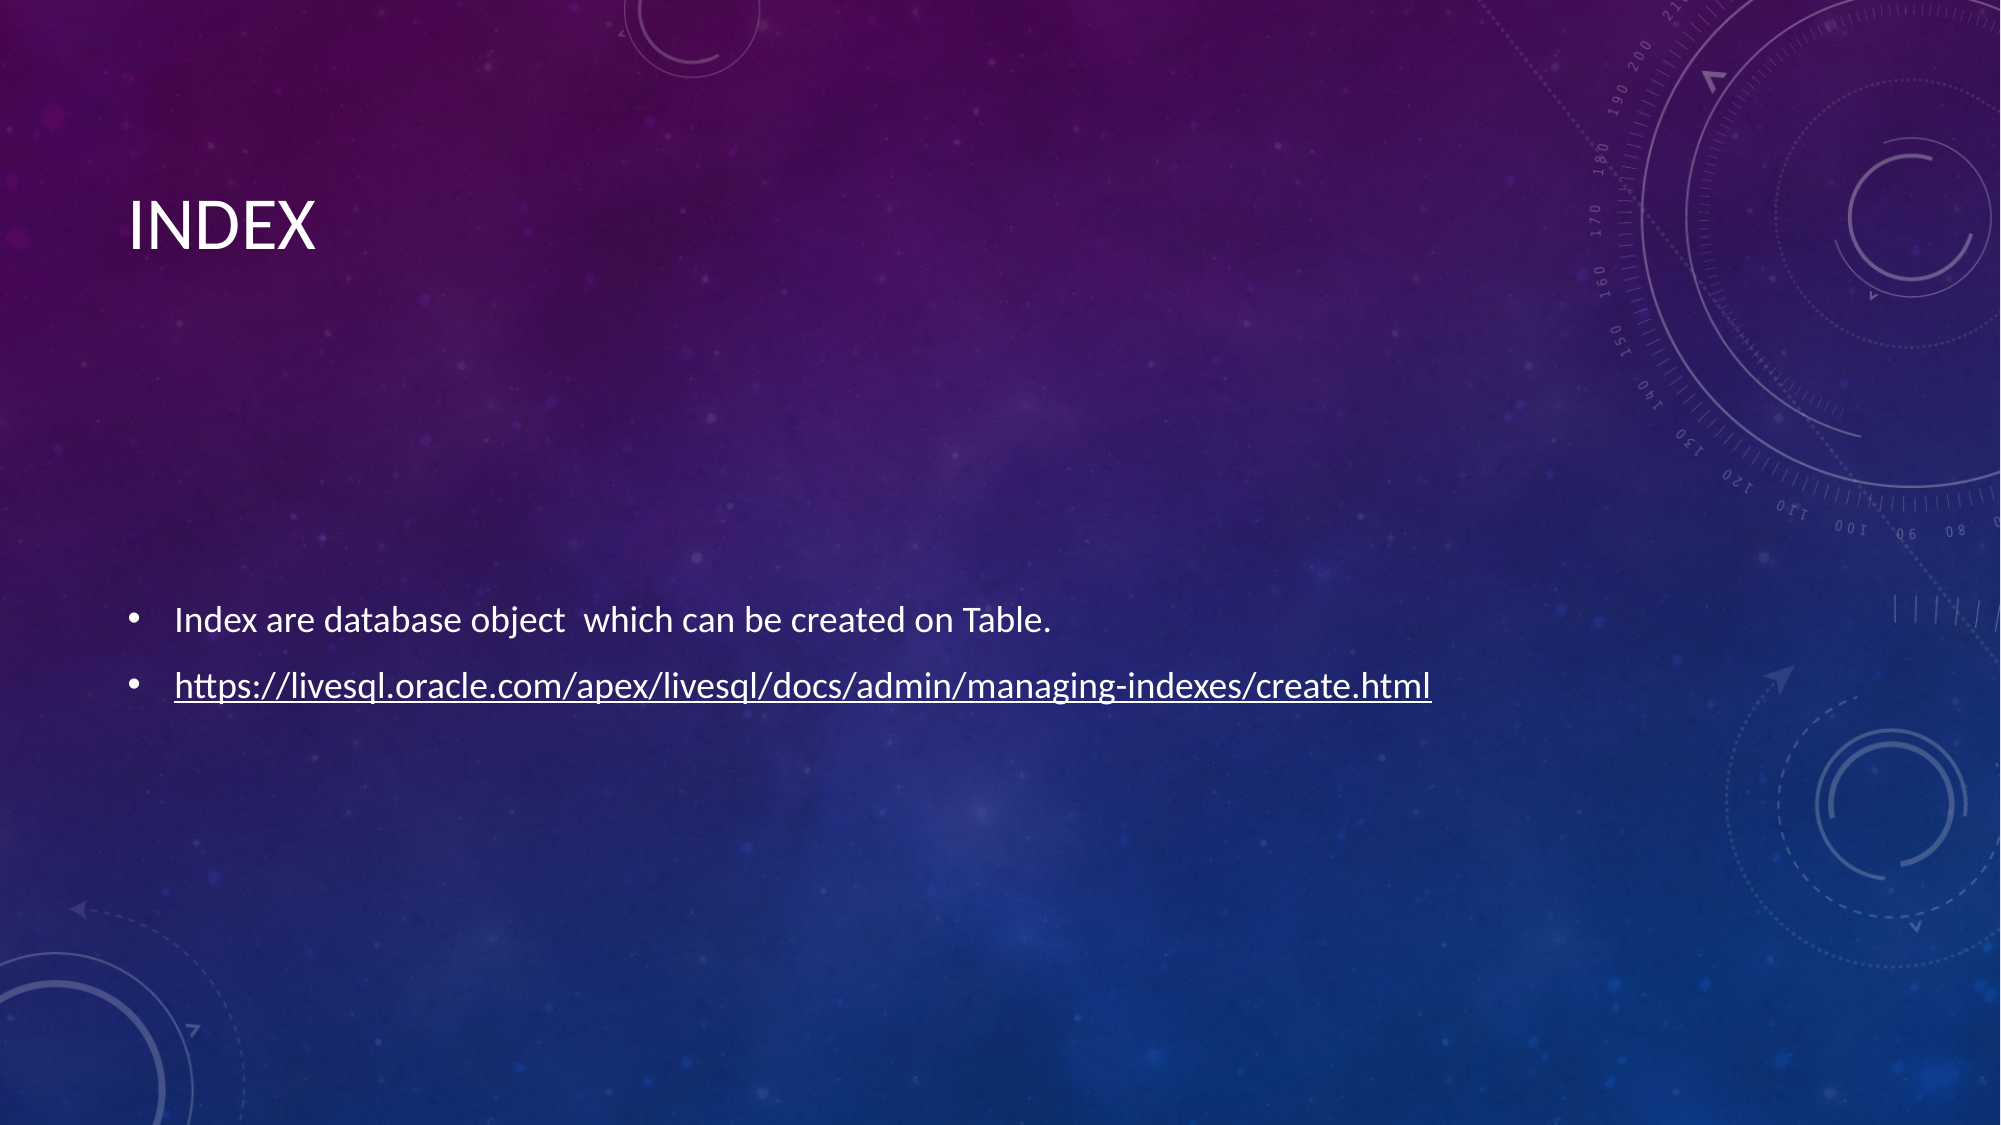

# Index
Index are database object  which can be created on Table.
https://livesql.oracle.com/apex/livesql/docs/admin/managing-indexes/create.html